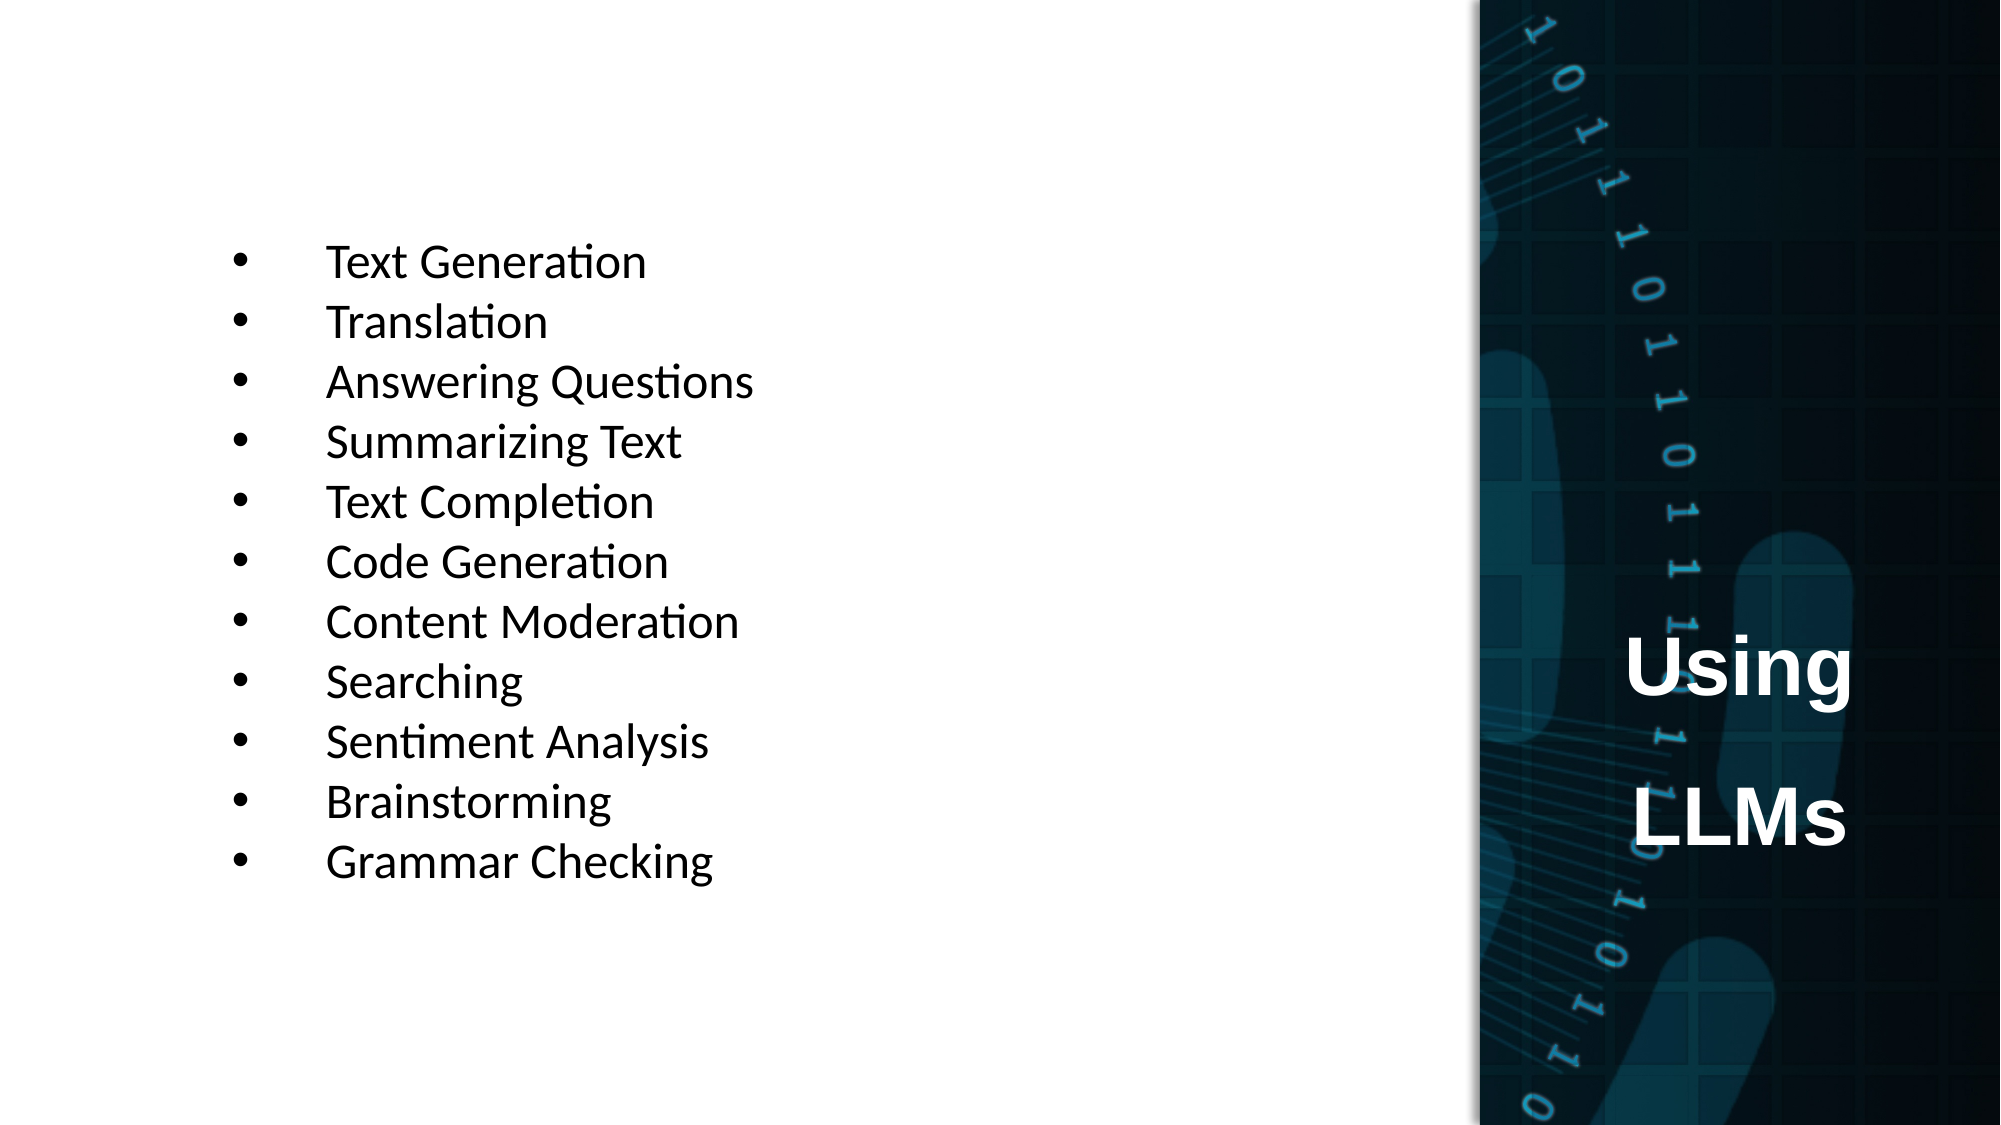

Using
LLMs
Text Generation
Translation
Answering Questions
Summarizing Text
Text Completion
Code Generation
Content Moderation
Searching
Sentiment Analysis
Brainstorming
Grammar Checking